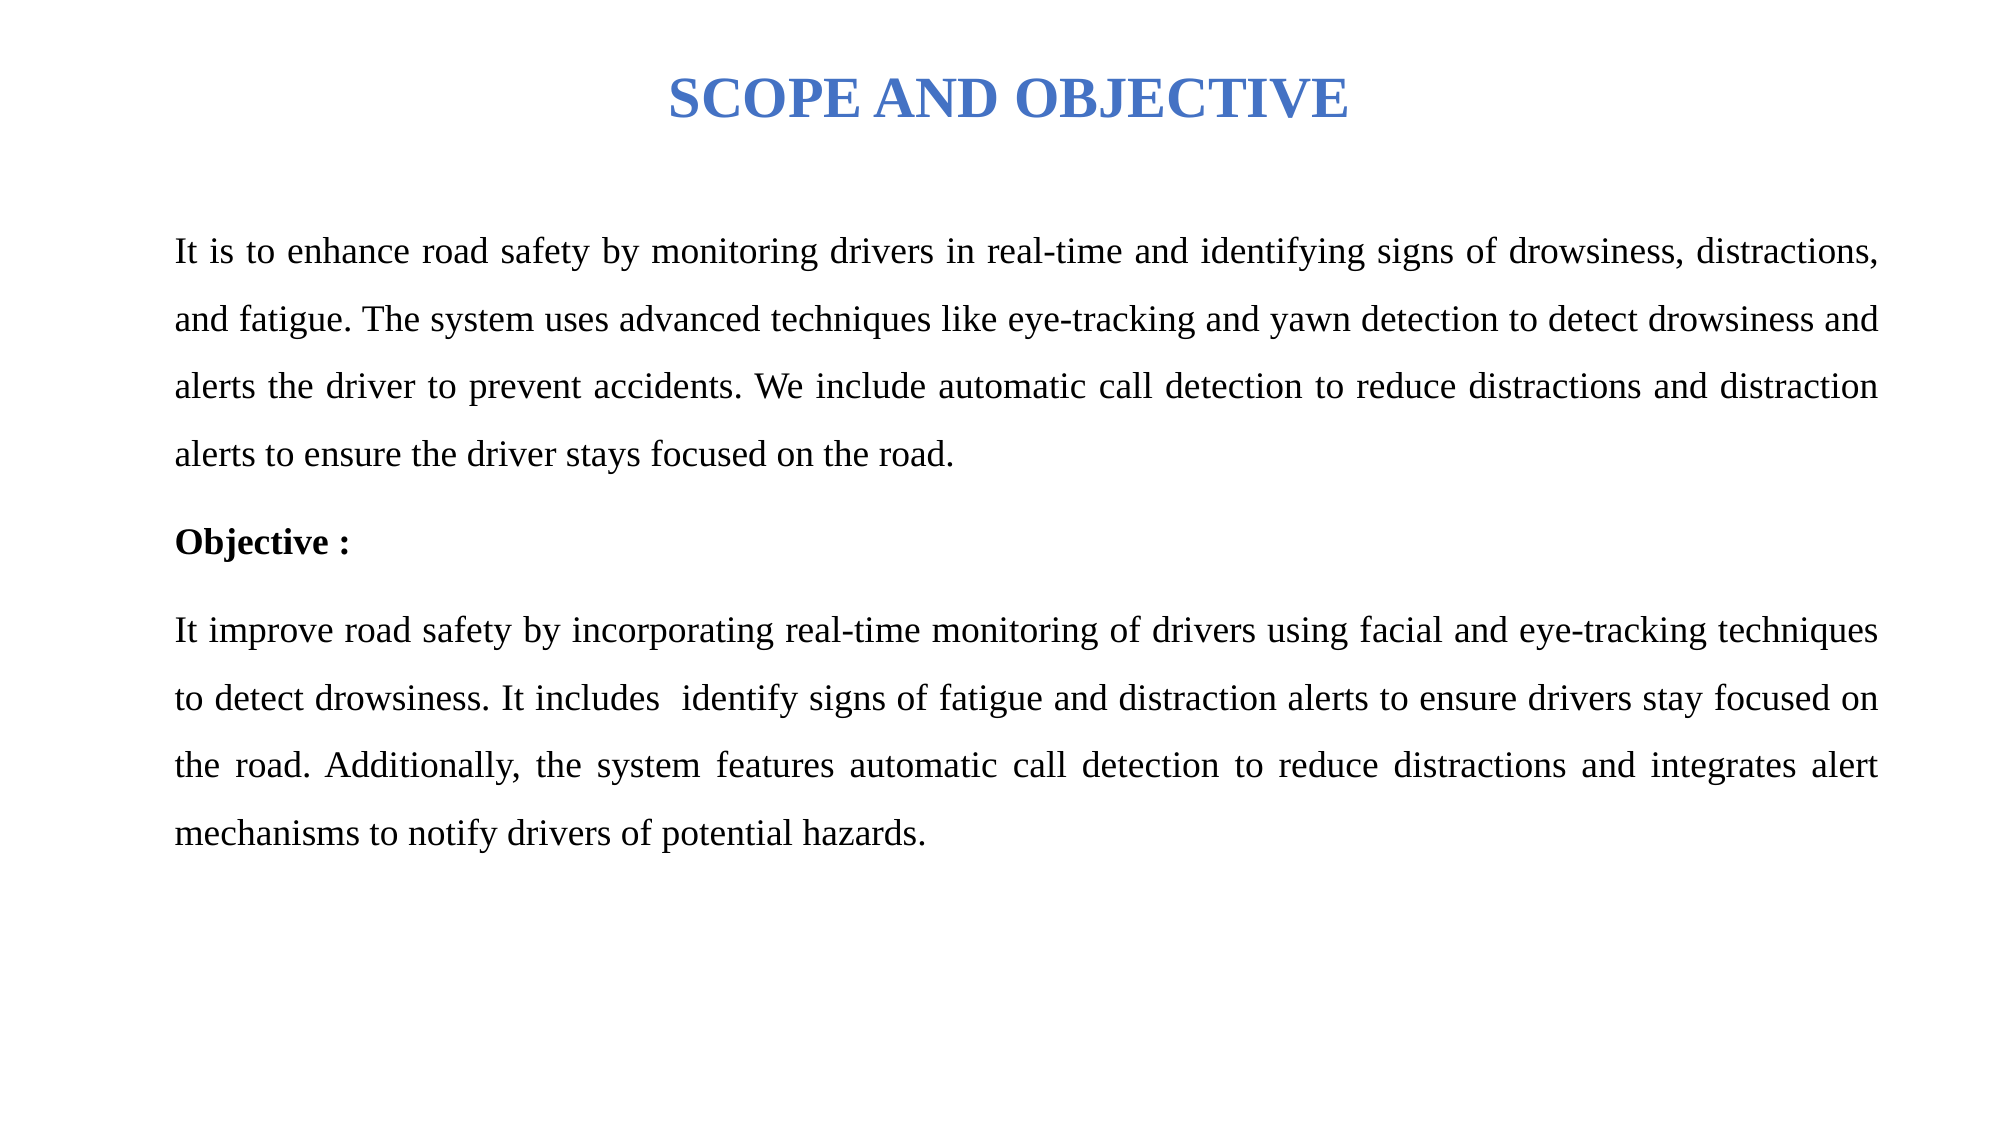

# SCOPE AND OBJECTIVE
It is to enhance road safety by monitoring drivers in real-time and identifying signs of drowsiness, distractions, and fatigue. The system uses advanced techniques like eye-tracking and yawn detection to detect drowsiness and alerts the driver to prevent accidents. We include automatic call detection to reduce distractions and distraction alerts to ensure the driver stays focused on the road.
Objective :
It improve road safety by incorporating real-time monitoring of drivers using facial and eye-tracking techniques to detect drowsiness. It includes  identify signs of fatigue and distraction alerts to ensure drivers stay focused on the road. Additionally, the system features automatic call detection to reduce distractions and integrates alert mechanisms to notify drivers of potential hazards.